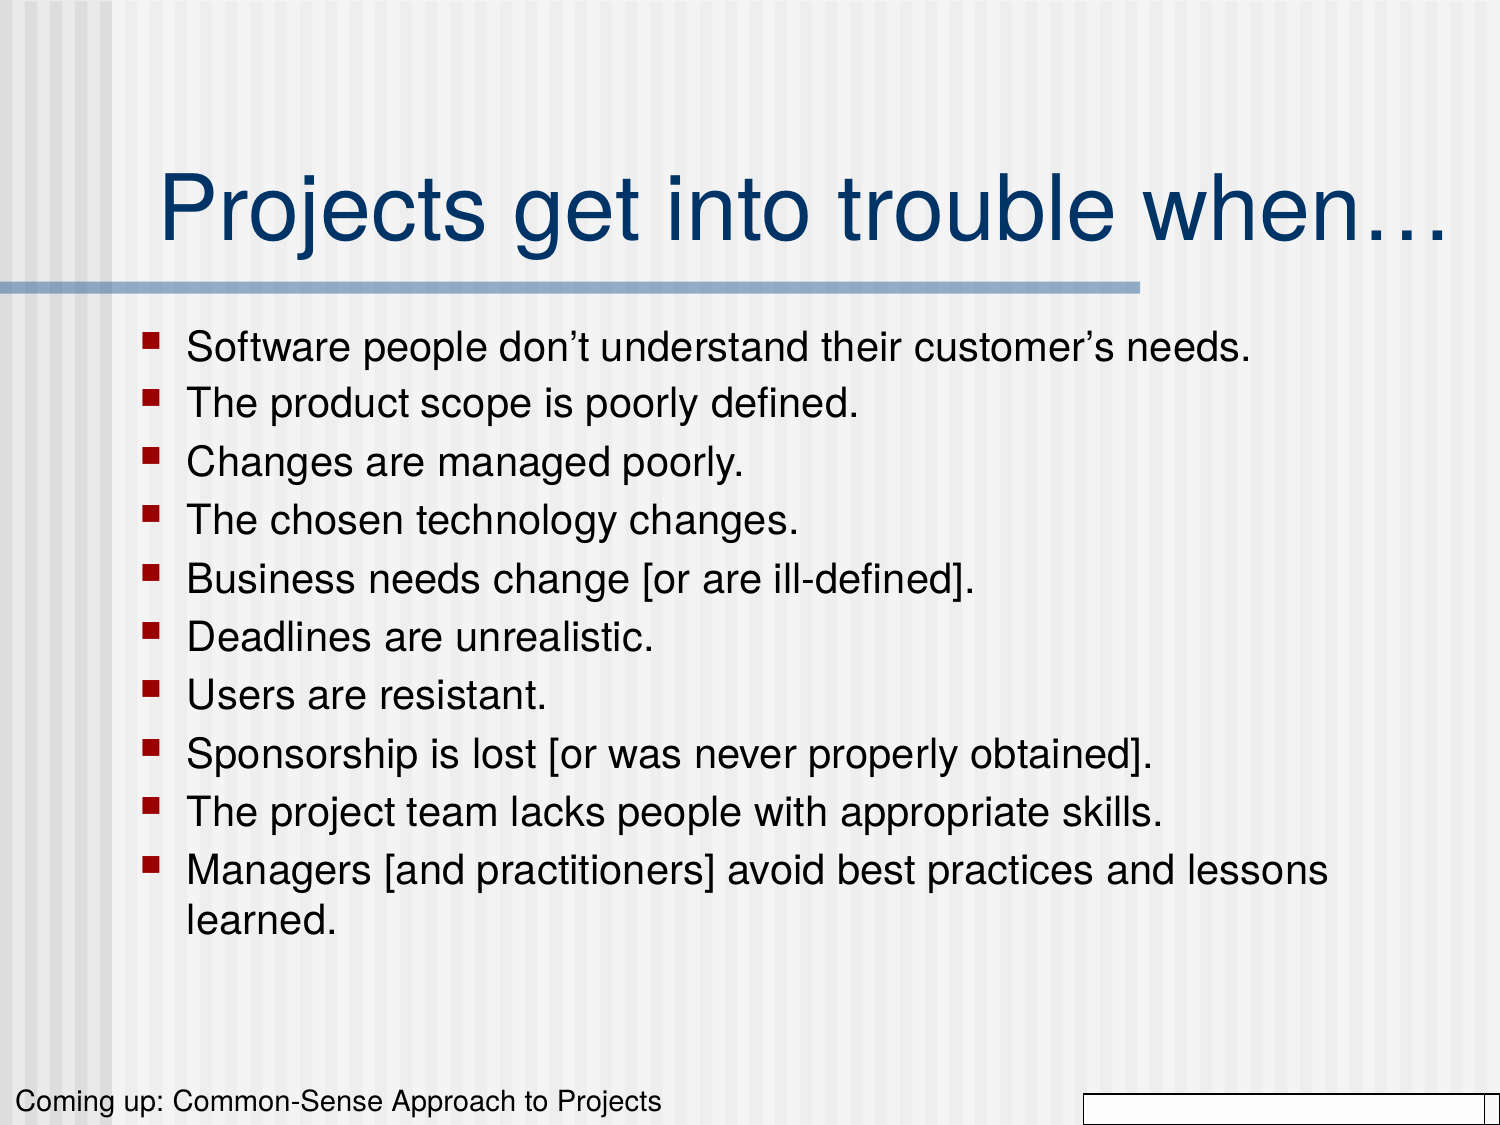

# Projects get into trouble when…
Software people don’t understand their customer’s needs.
The product scope is poorly defined.
Changes are managed poorly.
The chosen technology changes.
Business needs change [or are ill-defined].
Deadlines are unrealistic.
Users are resistant.
Sponsorship is lost [or was never properly obtained].
The project team lacks people with appropriate skills.
Managers [and practitioners] avoid best practices and lessons learned.
Coming up: Common-Sense Approach to Projects